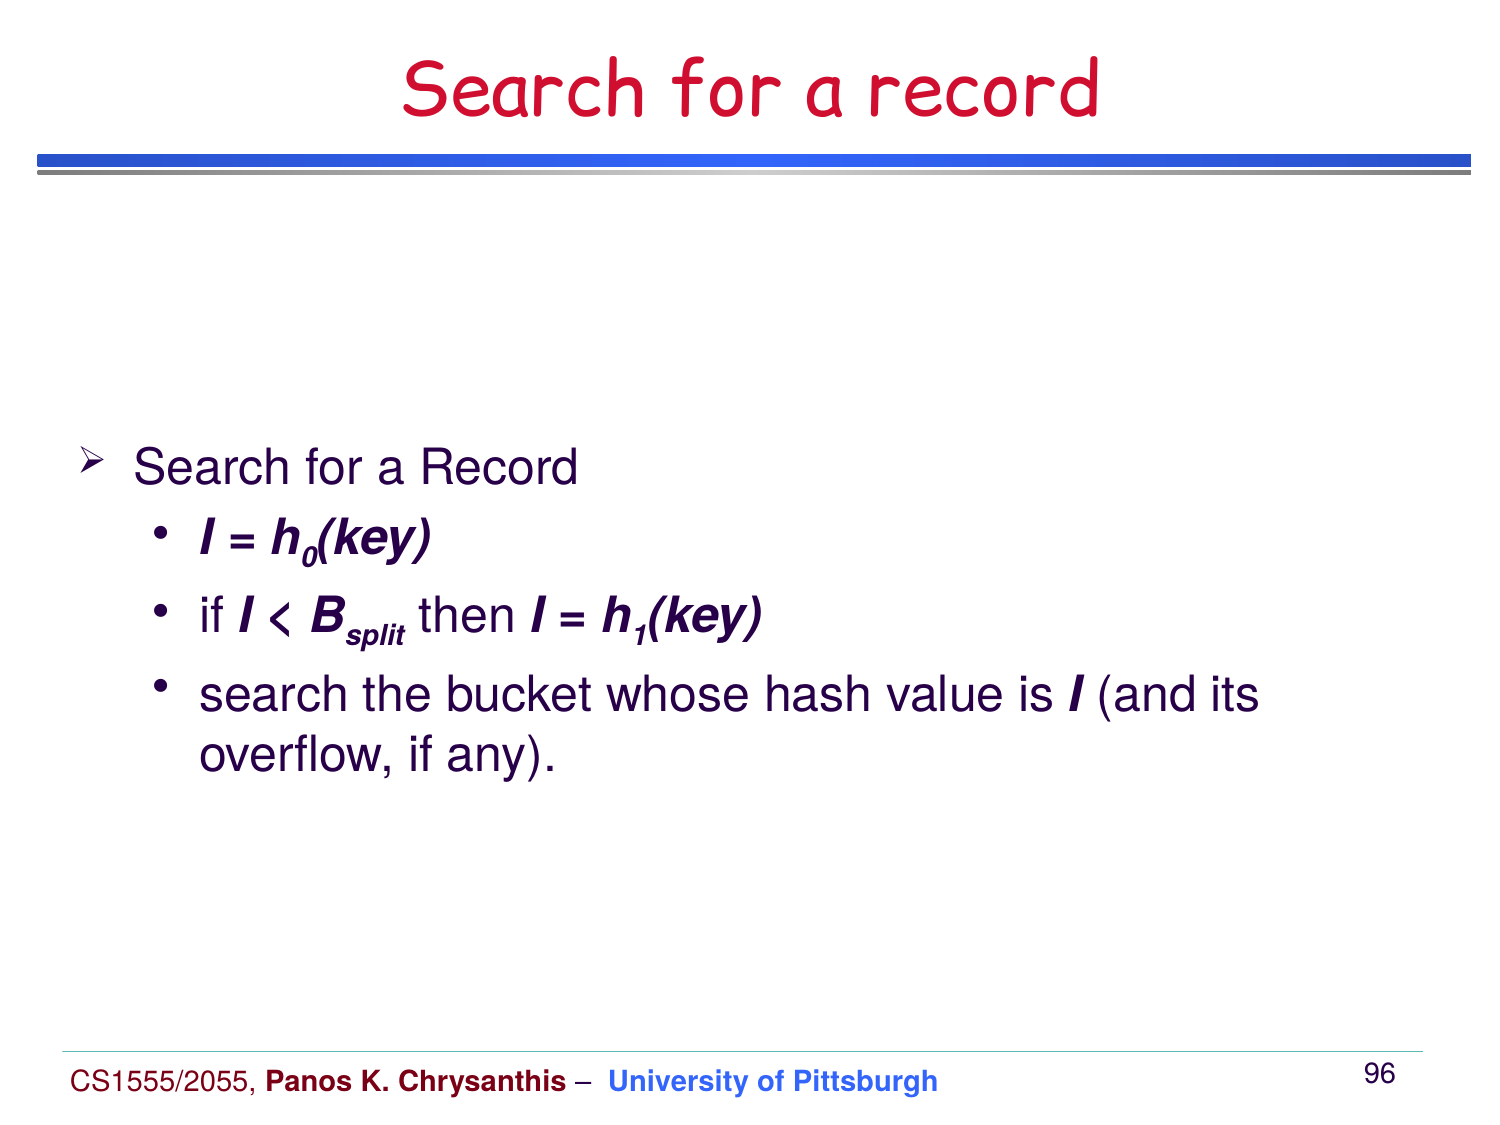

# Search for a record

Search for a Record
I = h0(key)
if I < Bsplit then I = h1(key)
search the bucket whose hash value is I (and its overflow, if any).